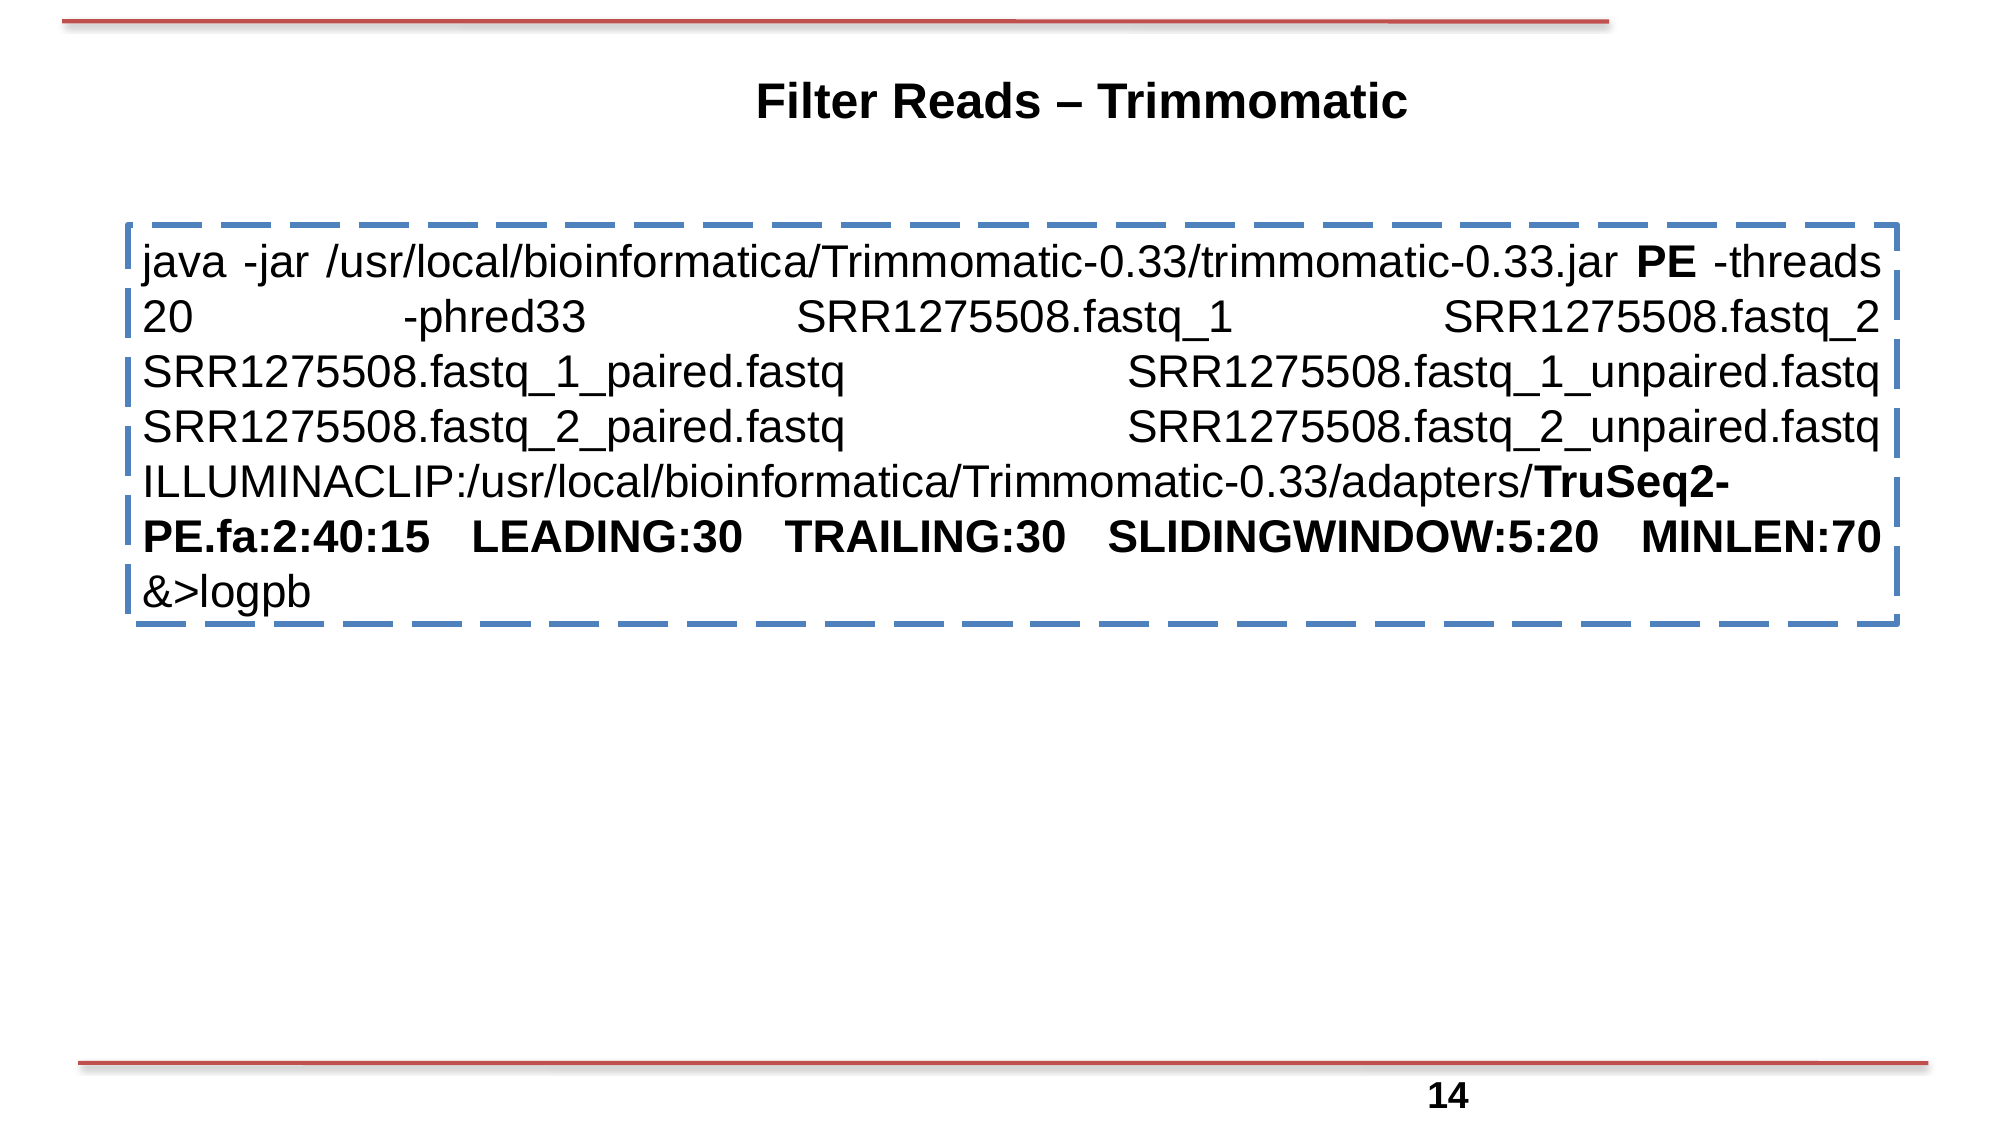

Filter Reads – Trimmomatic
java -jar /usr/local/bioinformatica/Trimmomatic-0.33/trimmomatic-0.33.jar PE -threads 20 -phred33 SRR1275508.fastq_1 SRR1275508.fastq_2 SRR1275508.fastq_1_paired.fastq SRR1275508.fastq_1_unpaired.fastq SRR1275508.fastq_2_paired.fastq SRR1275508.fastq_2_unpaired.fastq ILLUMINACLIP:/usr/local/bioinformatica/Trimmomatic-0.33/adapters/TruSeq2-PE.fa:2:40:15 LEADING:30 TRAILING:30 SLIDINGWINDOW:5:20 MINLEN:70 &>logpb
14